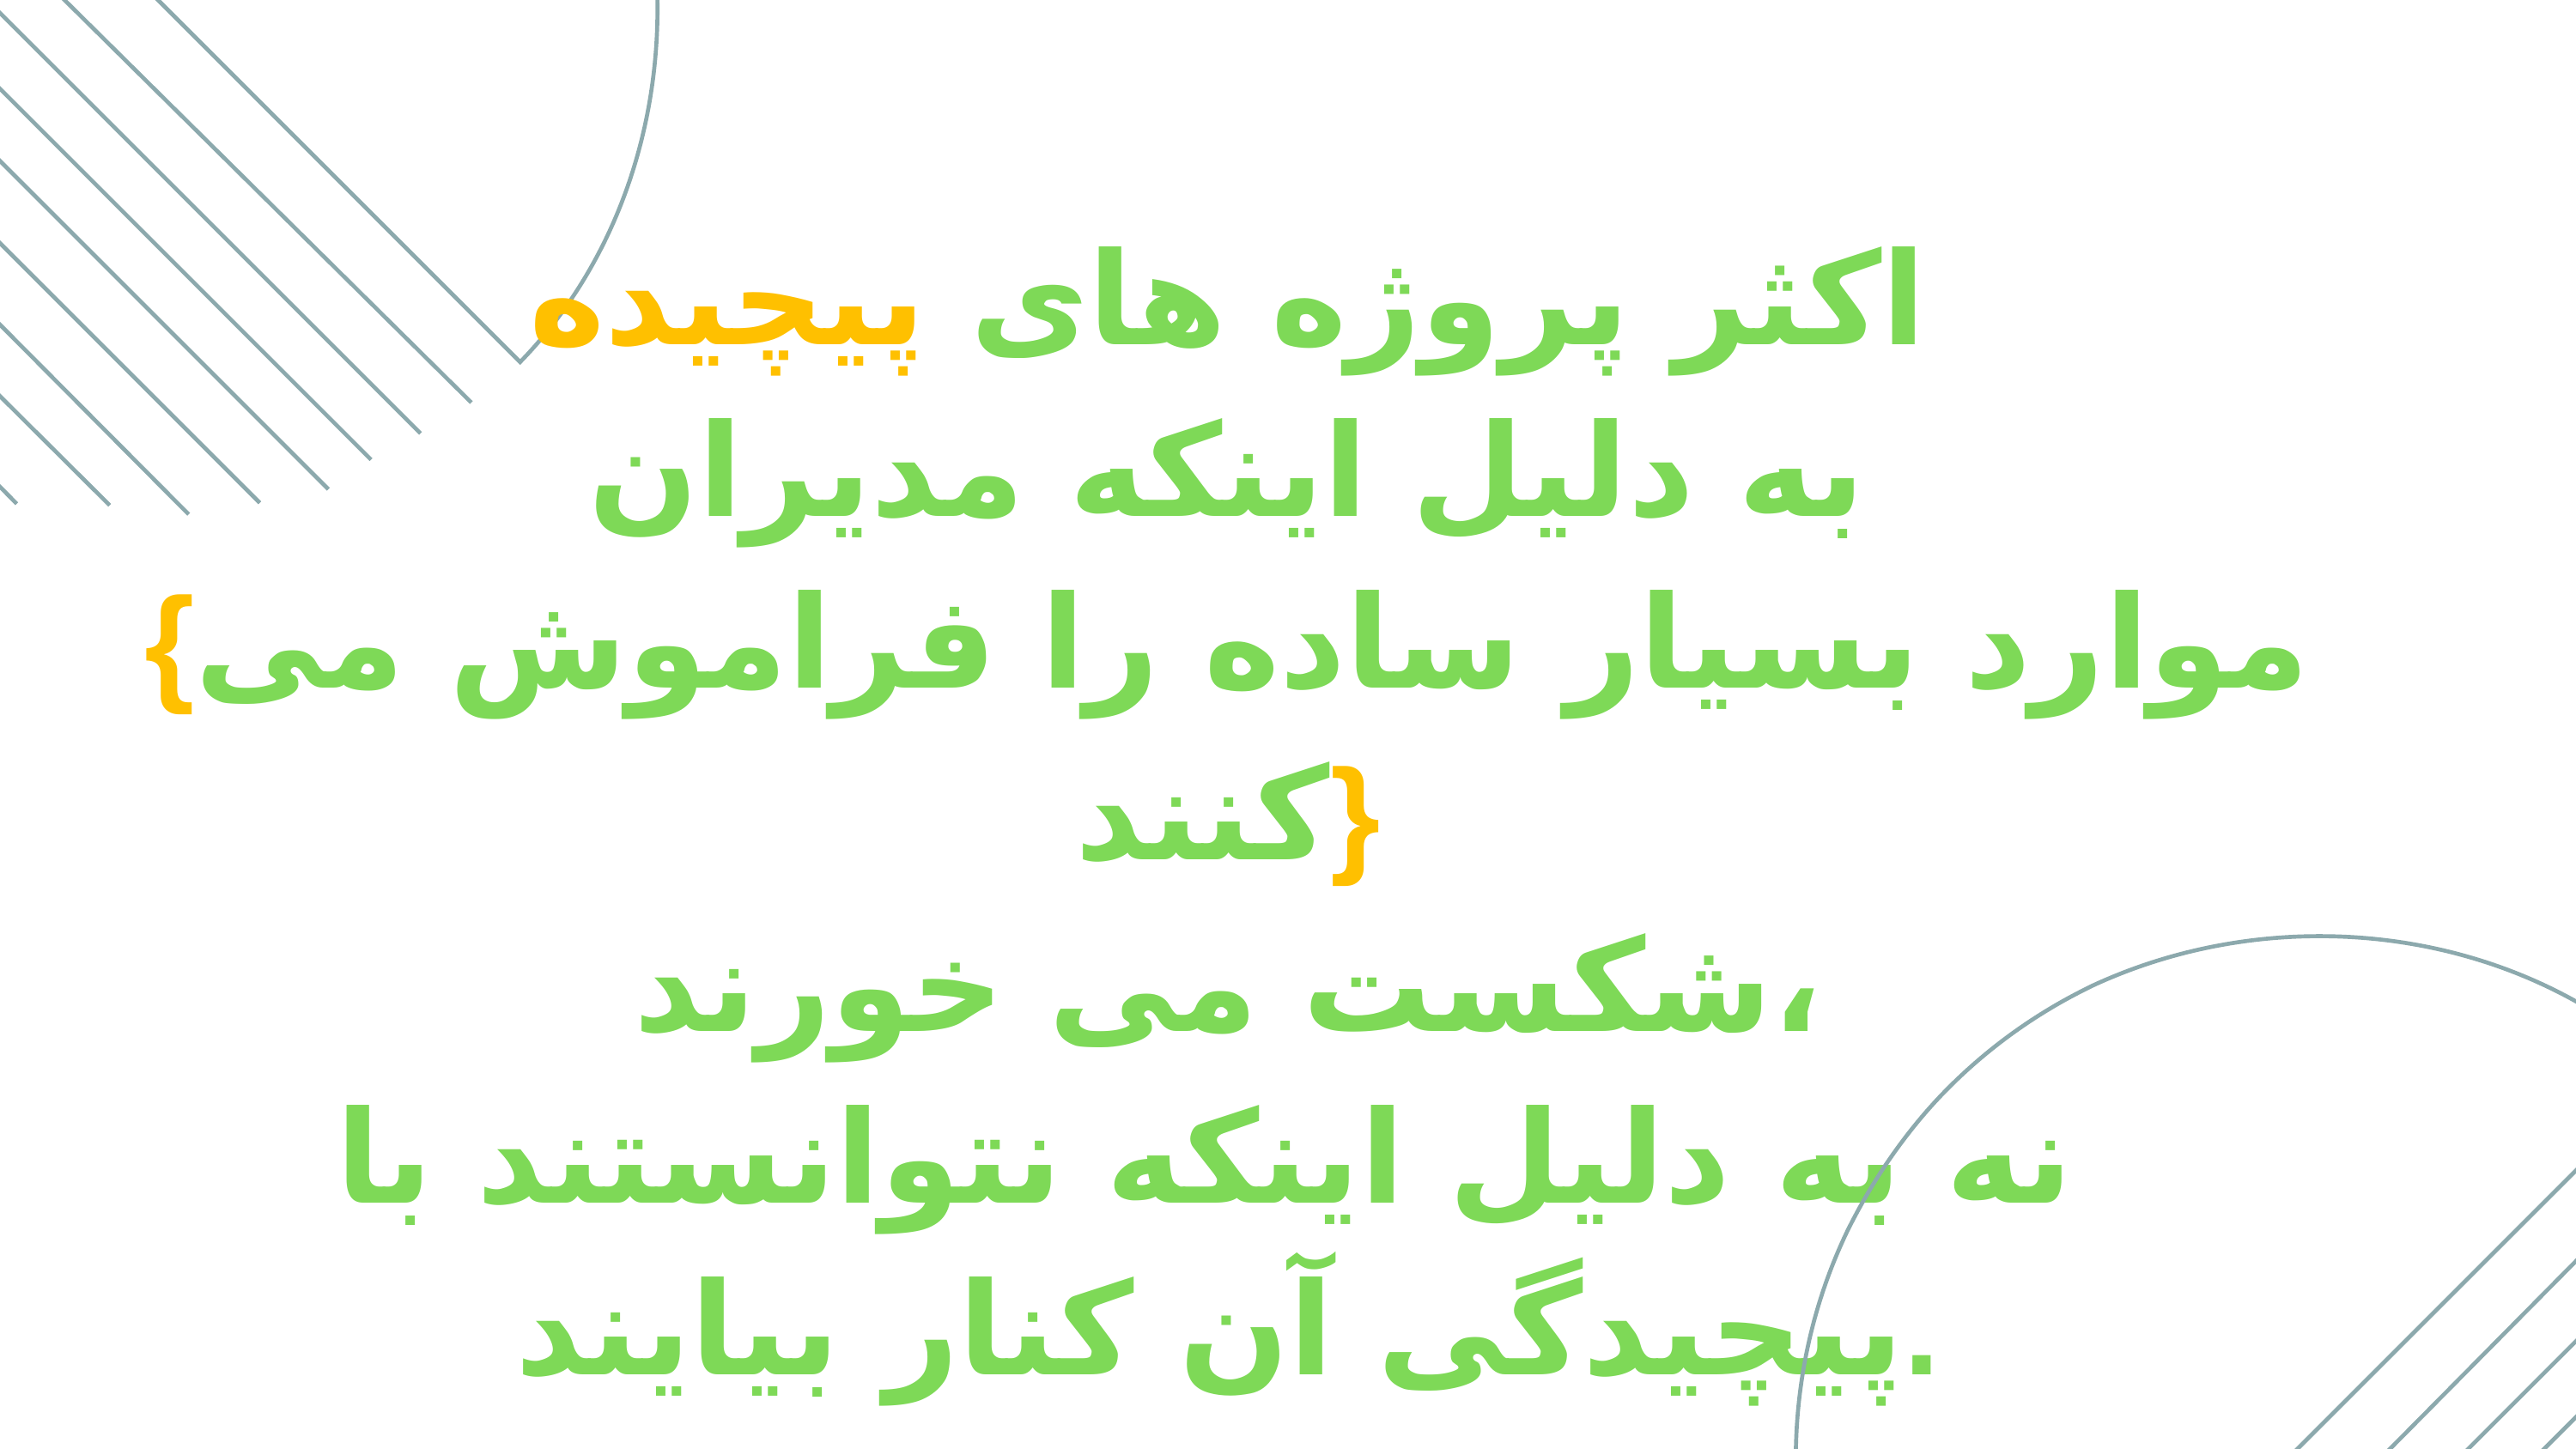

اکثر پروژه های پیچیده
 به دلیل اینکه مدیران
{موارد بسیار ساده را فراموش می کنند}
شکست می خورند،
نه به دلیل اینکه نتوانستند با
پیچیدگی آن کنار بیایند.